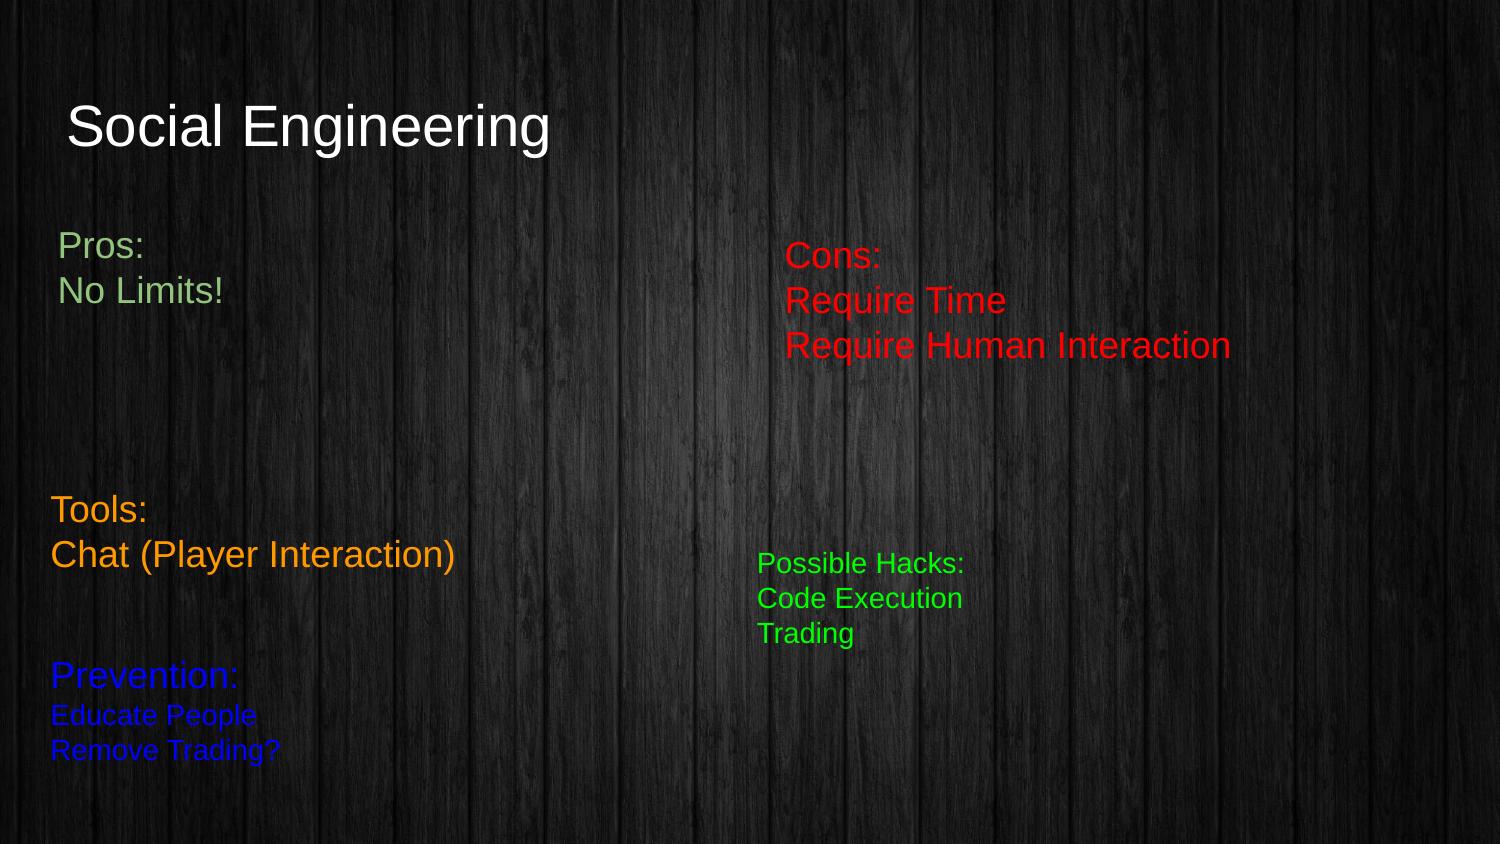

# Social Engineering

Pros:
No Limits!

Cons:
Require Time
Require Human Interaction

Tools:
Chat (Player Interaction)

Possible Hacks:
Code Execution
Trading

Prevention:
Educate People
Remove Trading?